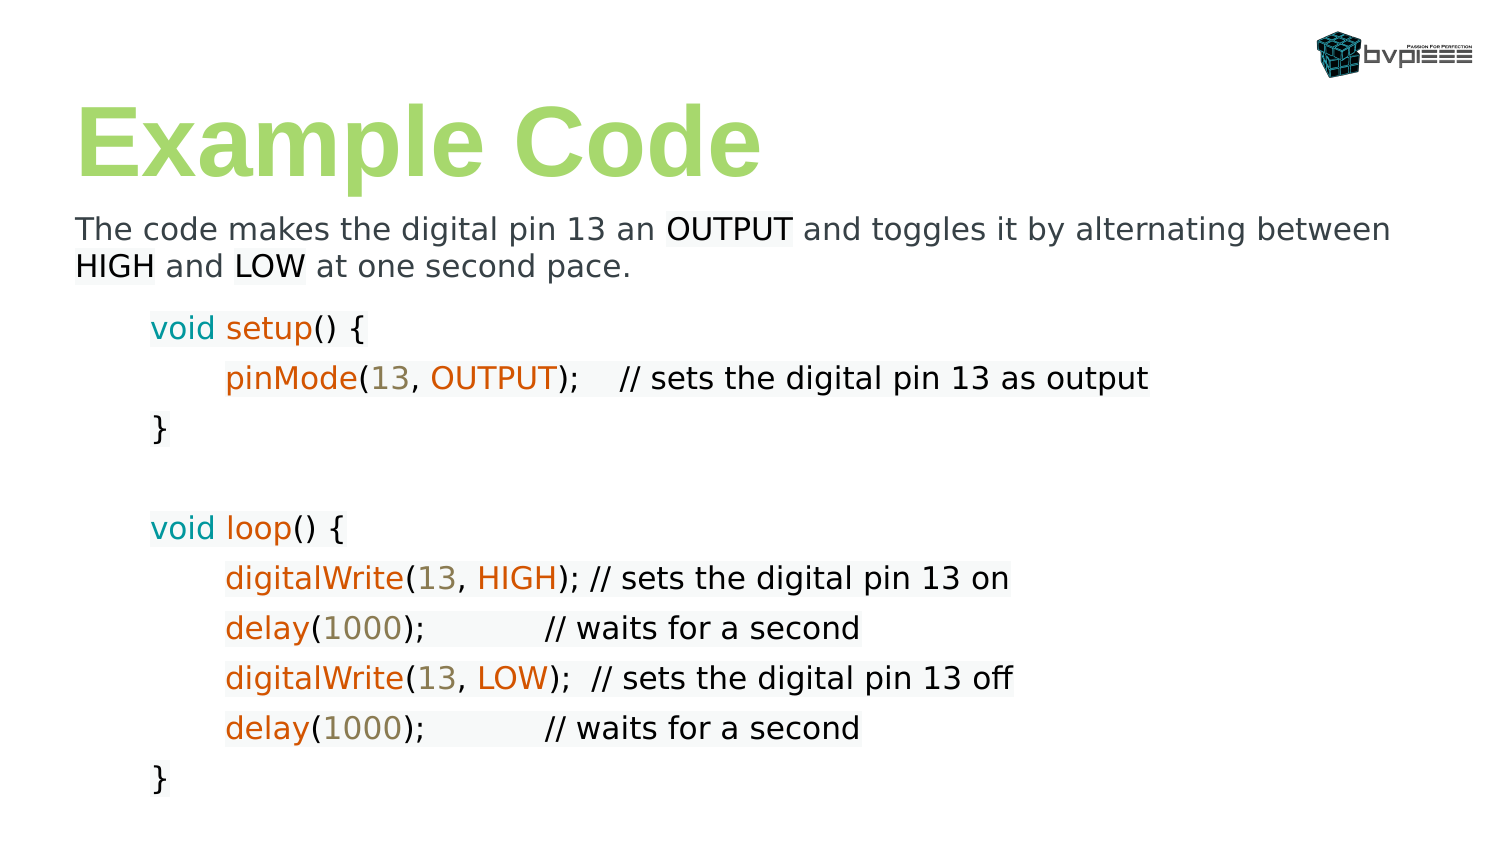

Example Code
The code makes the digital pin 13 an OUTPUT and toggles it by alternating between HIGH and LOW at one second pace.
void setup() {
pinMode(13, OUTPUT);    // sets the digital pin 13 as output
}

void loop() {
digitalWrite(13, HIGH); // sets the digital pin 13 on
delay(1000);            // waits for a second
digitalWrite(13, LOW);  // sets the digital pin 13 off
delay(1000);            // waits for a second
}